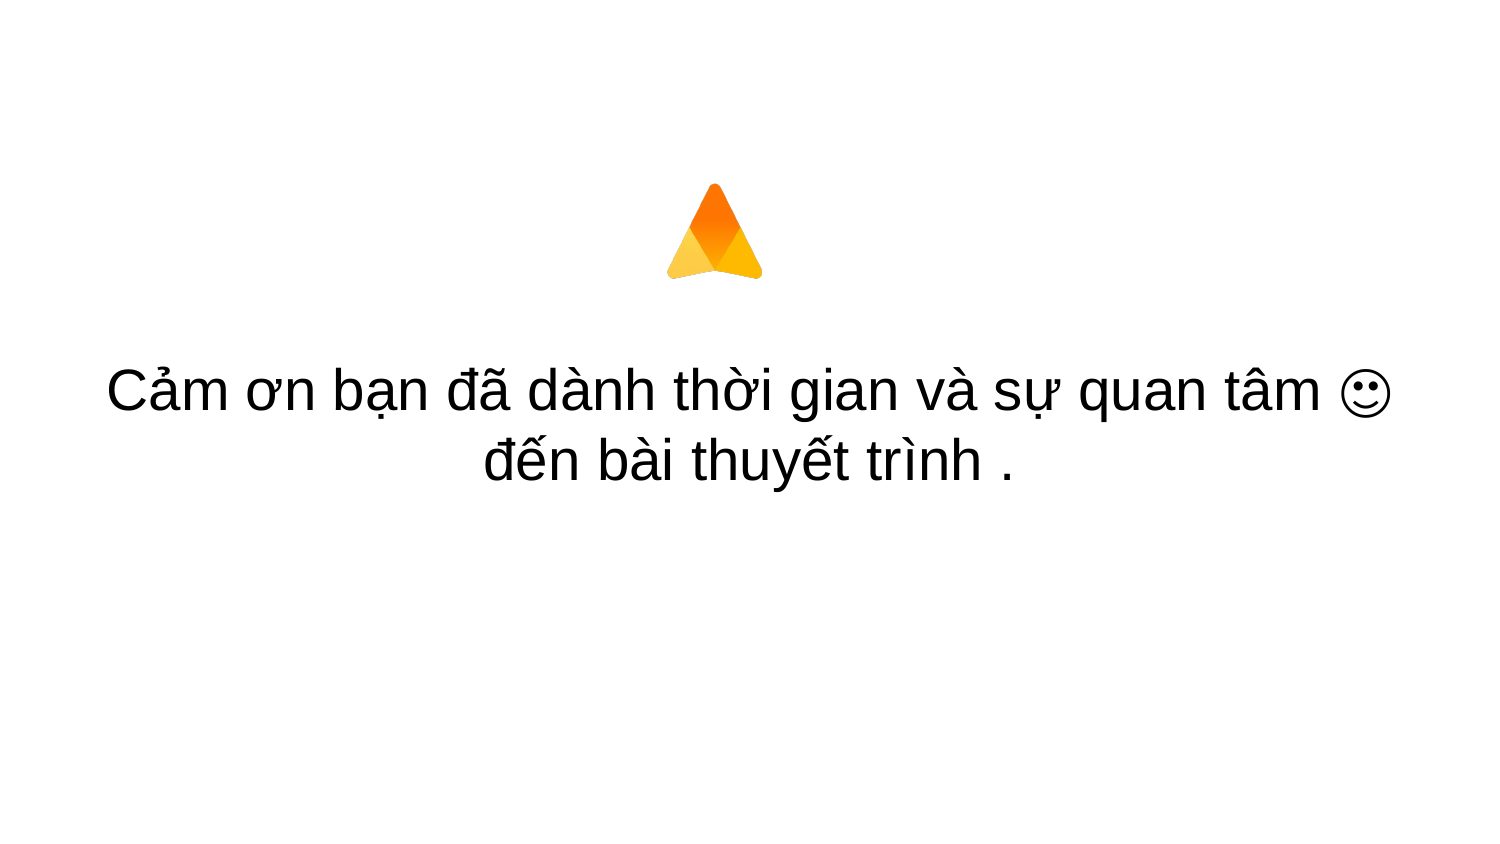

# Cảm ơn bạn đã dành thời gian và sự quan tâm 🙂
đến bài thuyết trình .